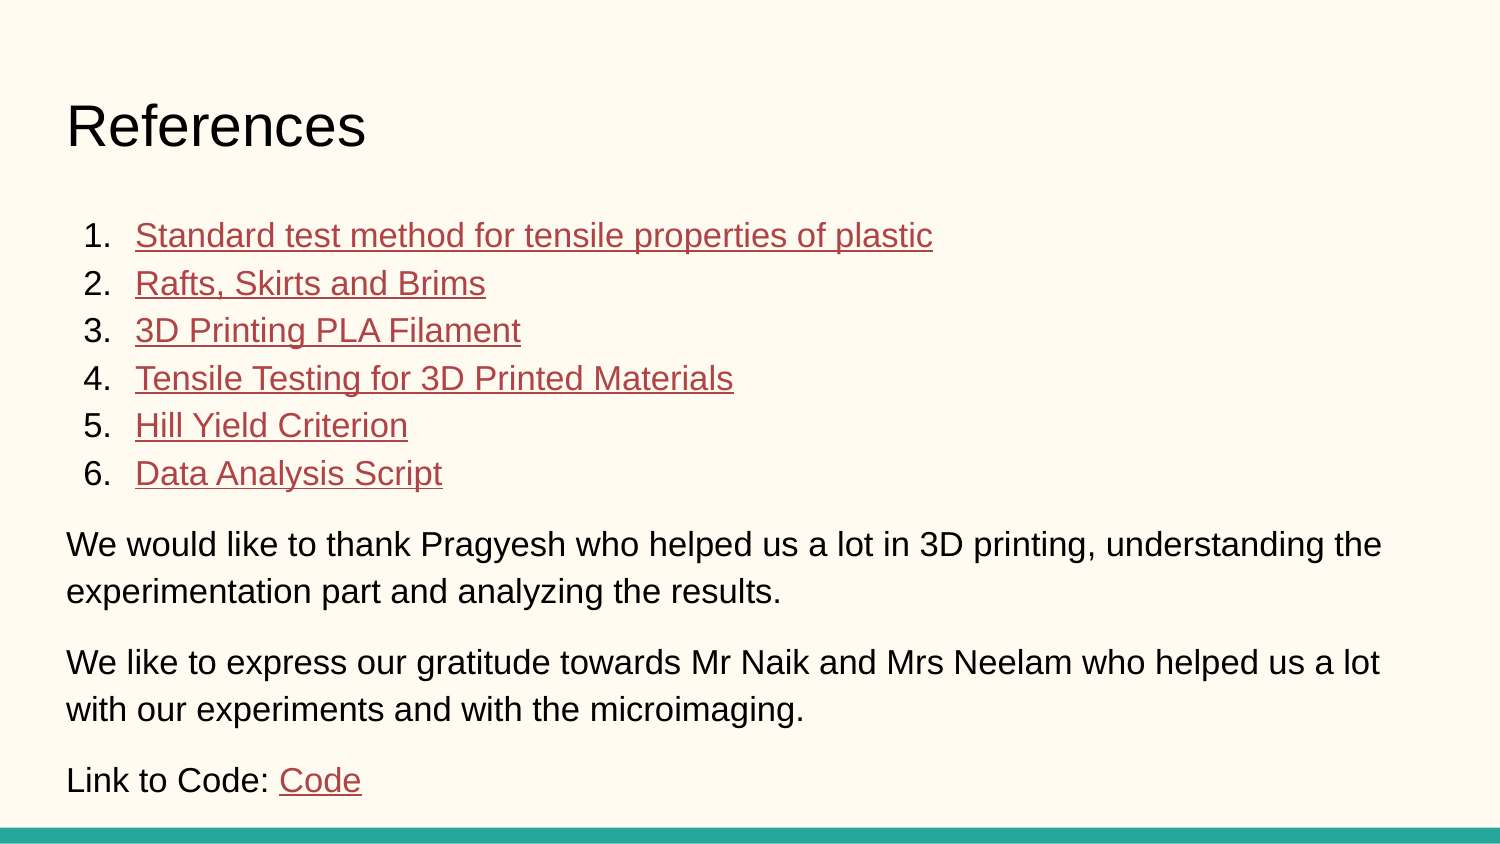

# References
Standard test method for tensile properties of plastic
Rafts, Skirts and Brims
3D Printing PLA Filament
Tensile Testing for 3D Printed Materials
Hill Yield Criterion
Data Analysis Script
We would like to thank Pragyesh who helped us a lot in 3D printing, understanding the experimentation part and analyzing the results.
We like to express our gratitude towards Mr Naik and Mrs Neelam who helped us a lot with our experiments and with the microimaging.
Link to Code: Code